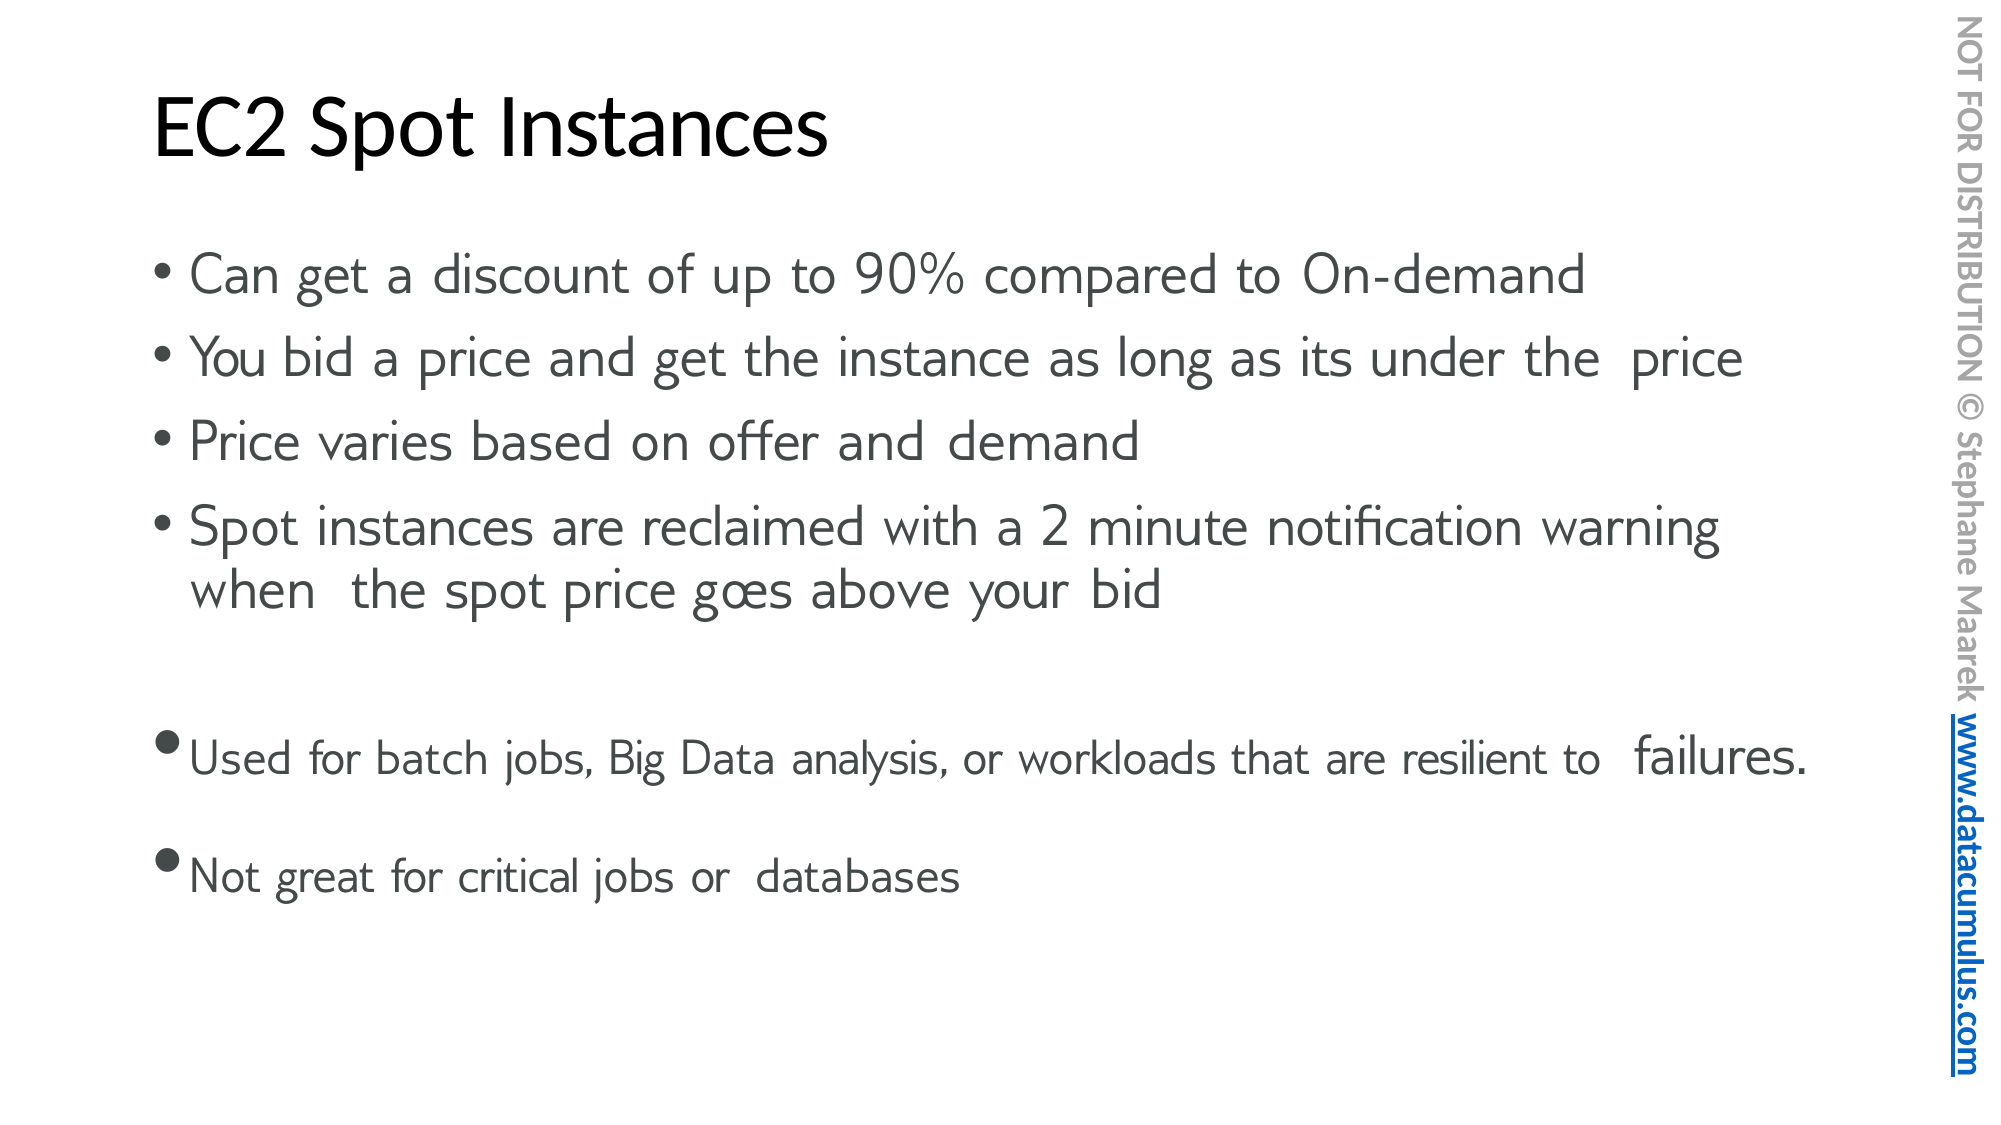

NOT FOR DISTRIBUTION © Stephane Maarek www.datacumulus.com
# EC2 Spot Instances
Can get a discount of up to 90% compared to On-demand
You bid a price and get the instance as long as its under the price
Price varies based on offer and demand
Spot instances are reclaimed with a 2 minute notification warning when  the spot price goes above your bid

Used for batch jobs, Big Data analysis, or workloads that are resilient to  failures.
Not great for critical jobs or databases
© Stephane Maarek